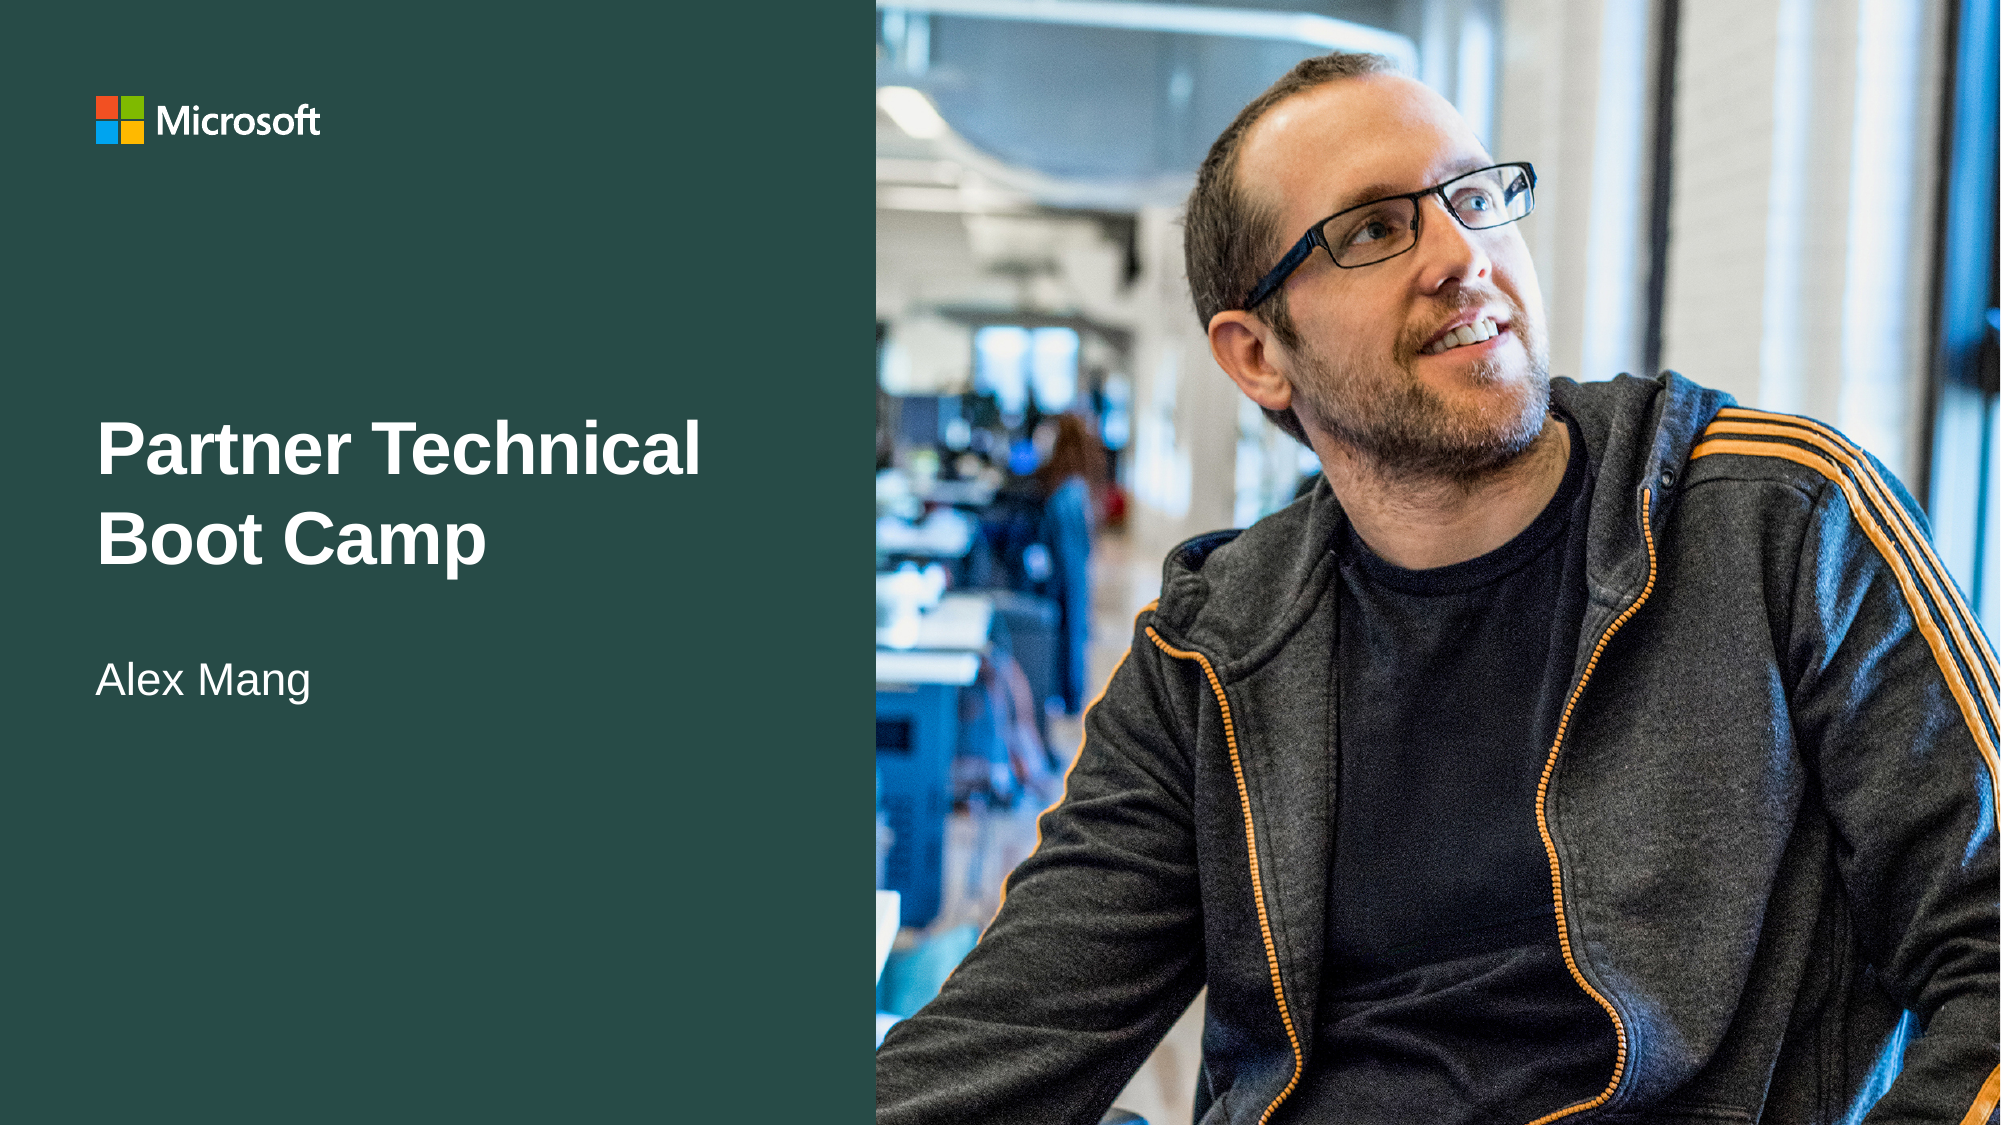

# Partner Technical Boot Camp
Alex Mang